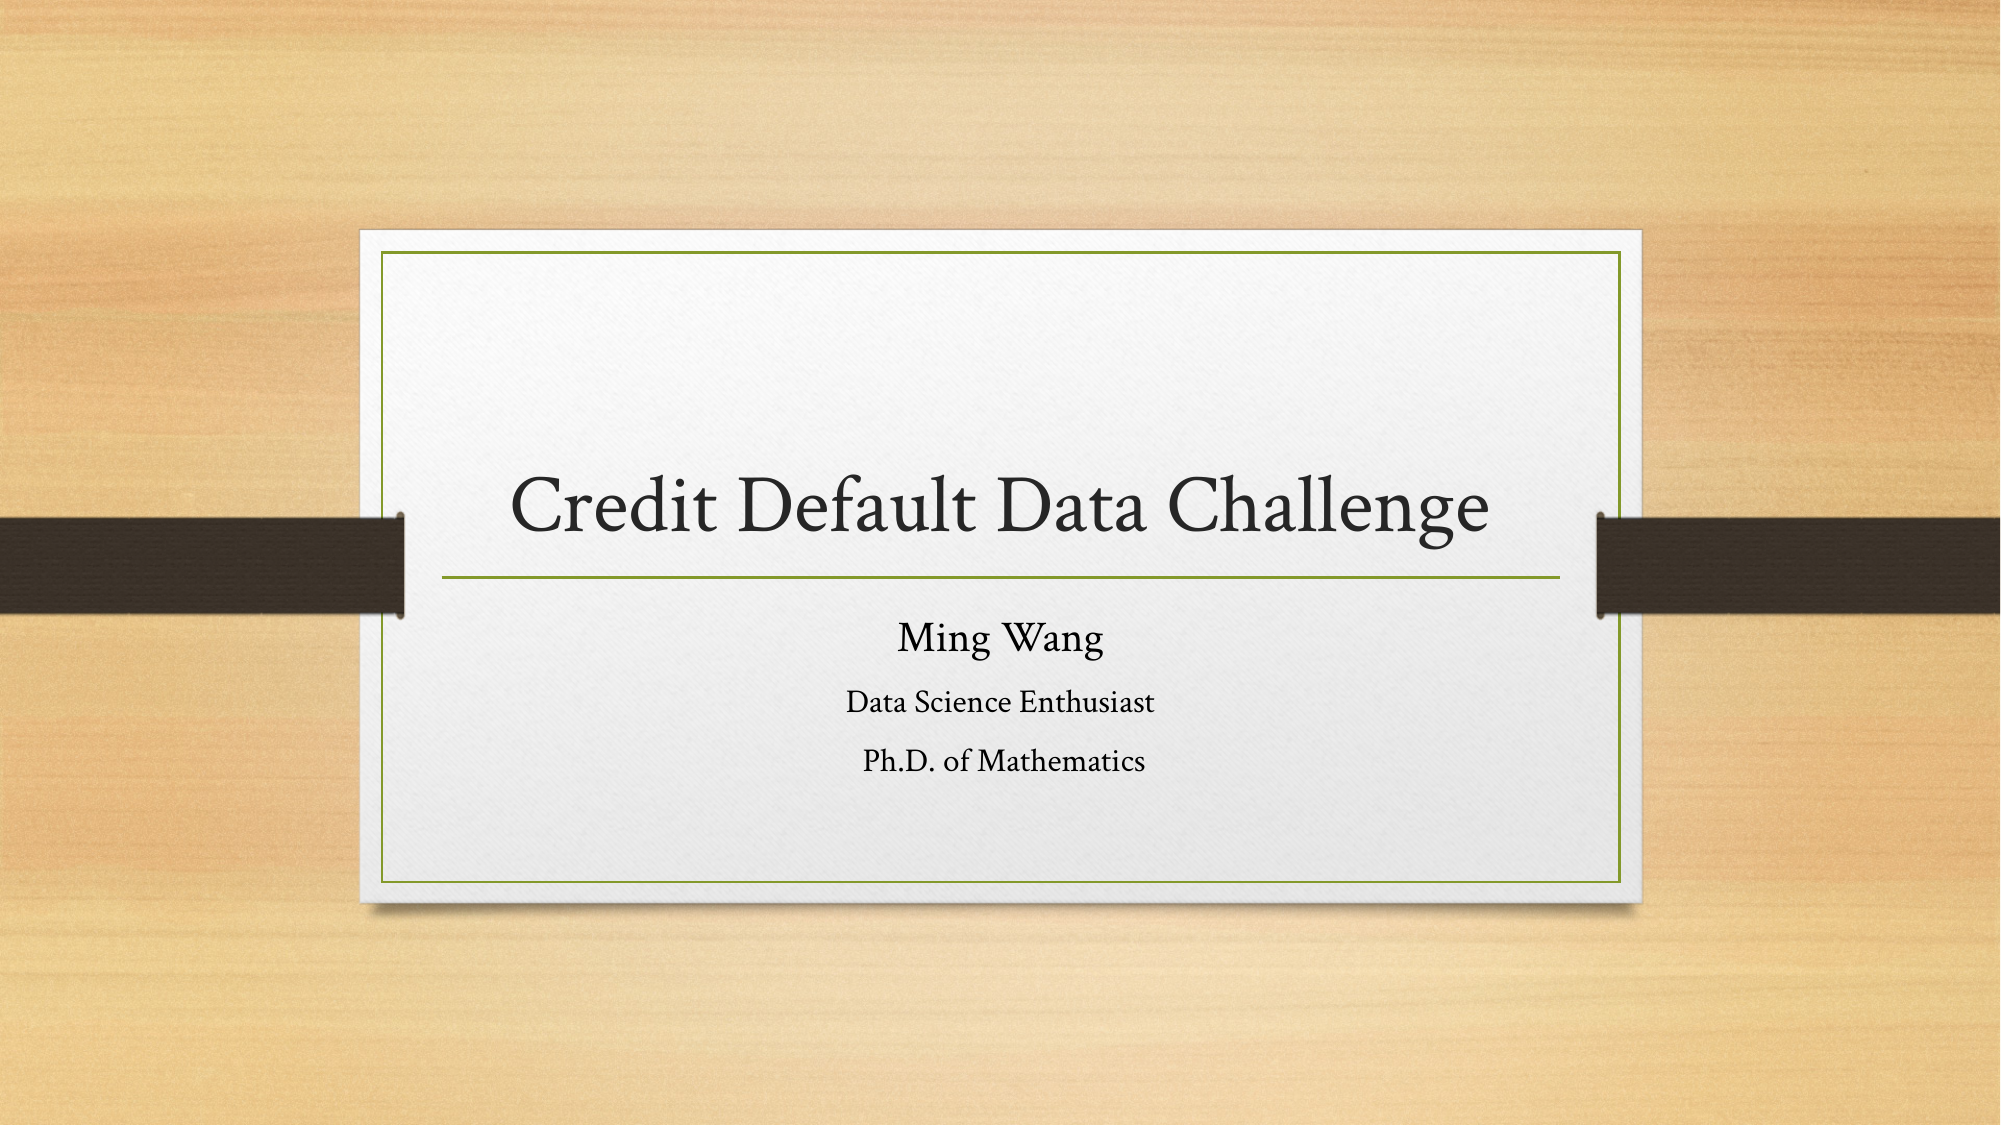

# Credit Default Data Challenge
Ming Wang
Data Science Enthusiast
 Ph.D. of Mathematics